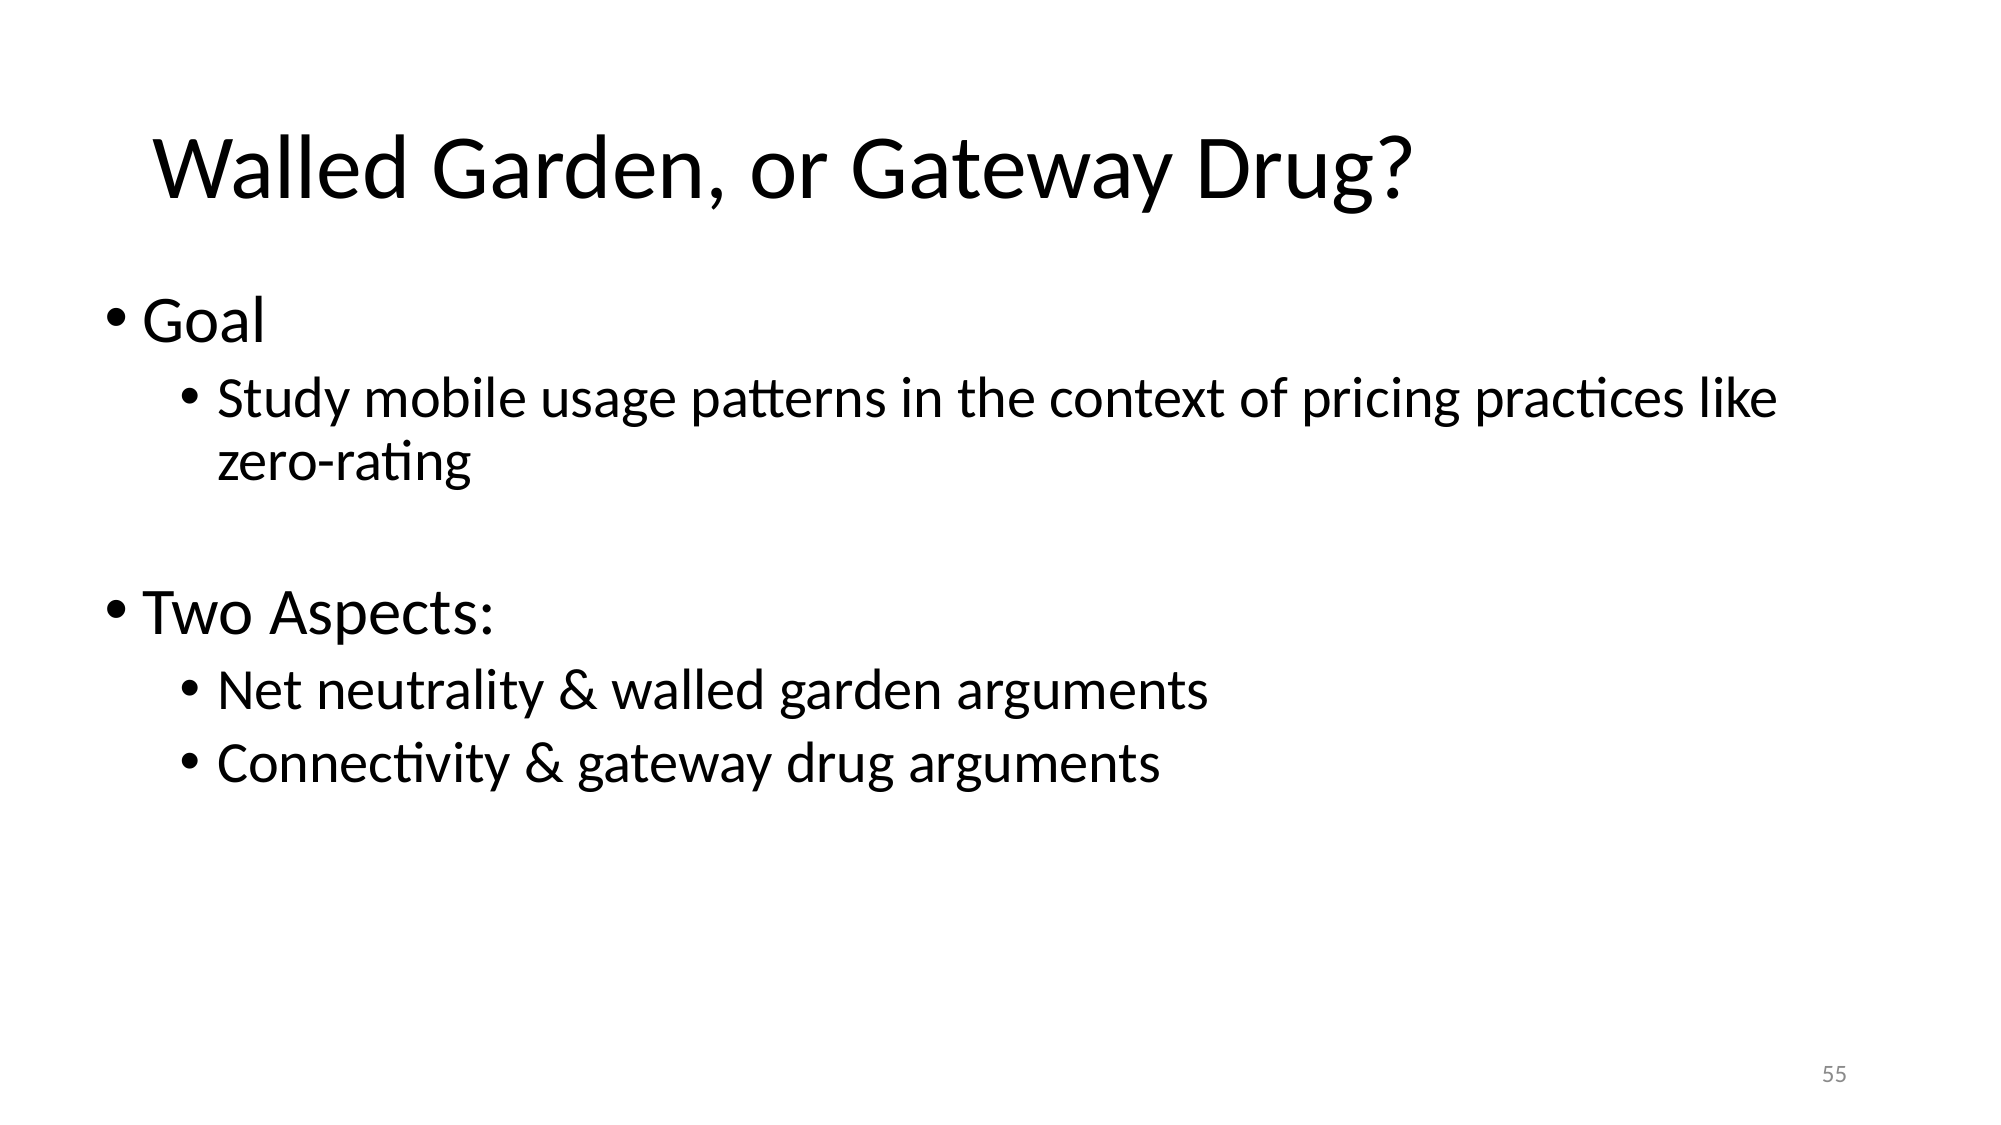

# Walled Garden, or Gateway Drug?
Goal
Study mobile usage patterns in the context of pricing practices like zero-rating
Two Aspects:
Net neutrality & walled garden arguments
Connectivity & gateway drug arguments
55